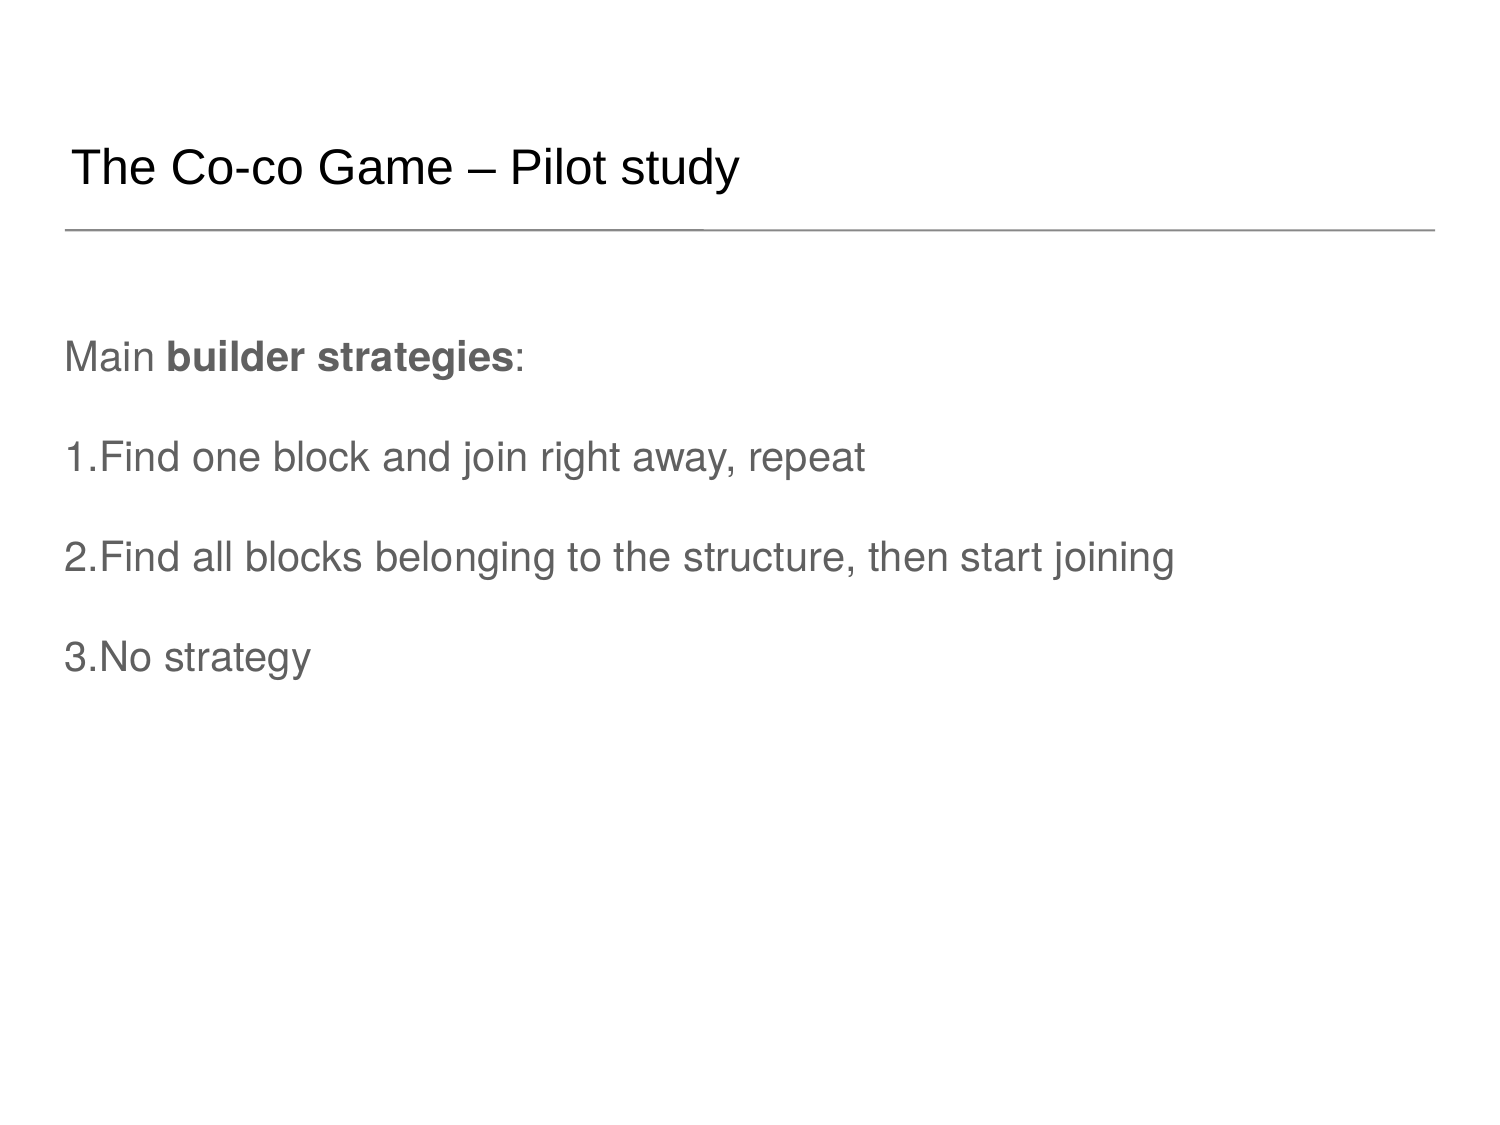

# The Co-co Game – Pilot study

Main builder strategies:

Find one block and join right away, repeat

Find all blocks belonging to the structure, then start joining

No strategy